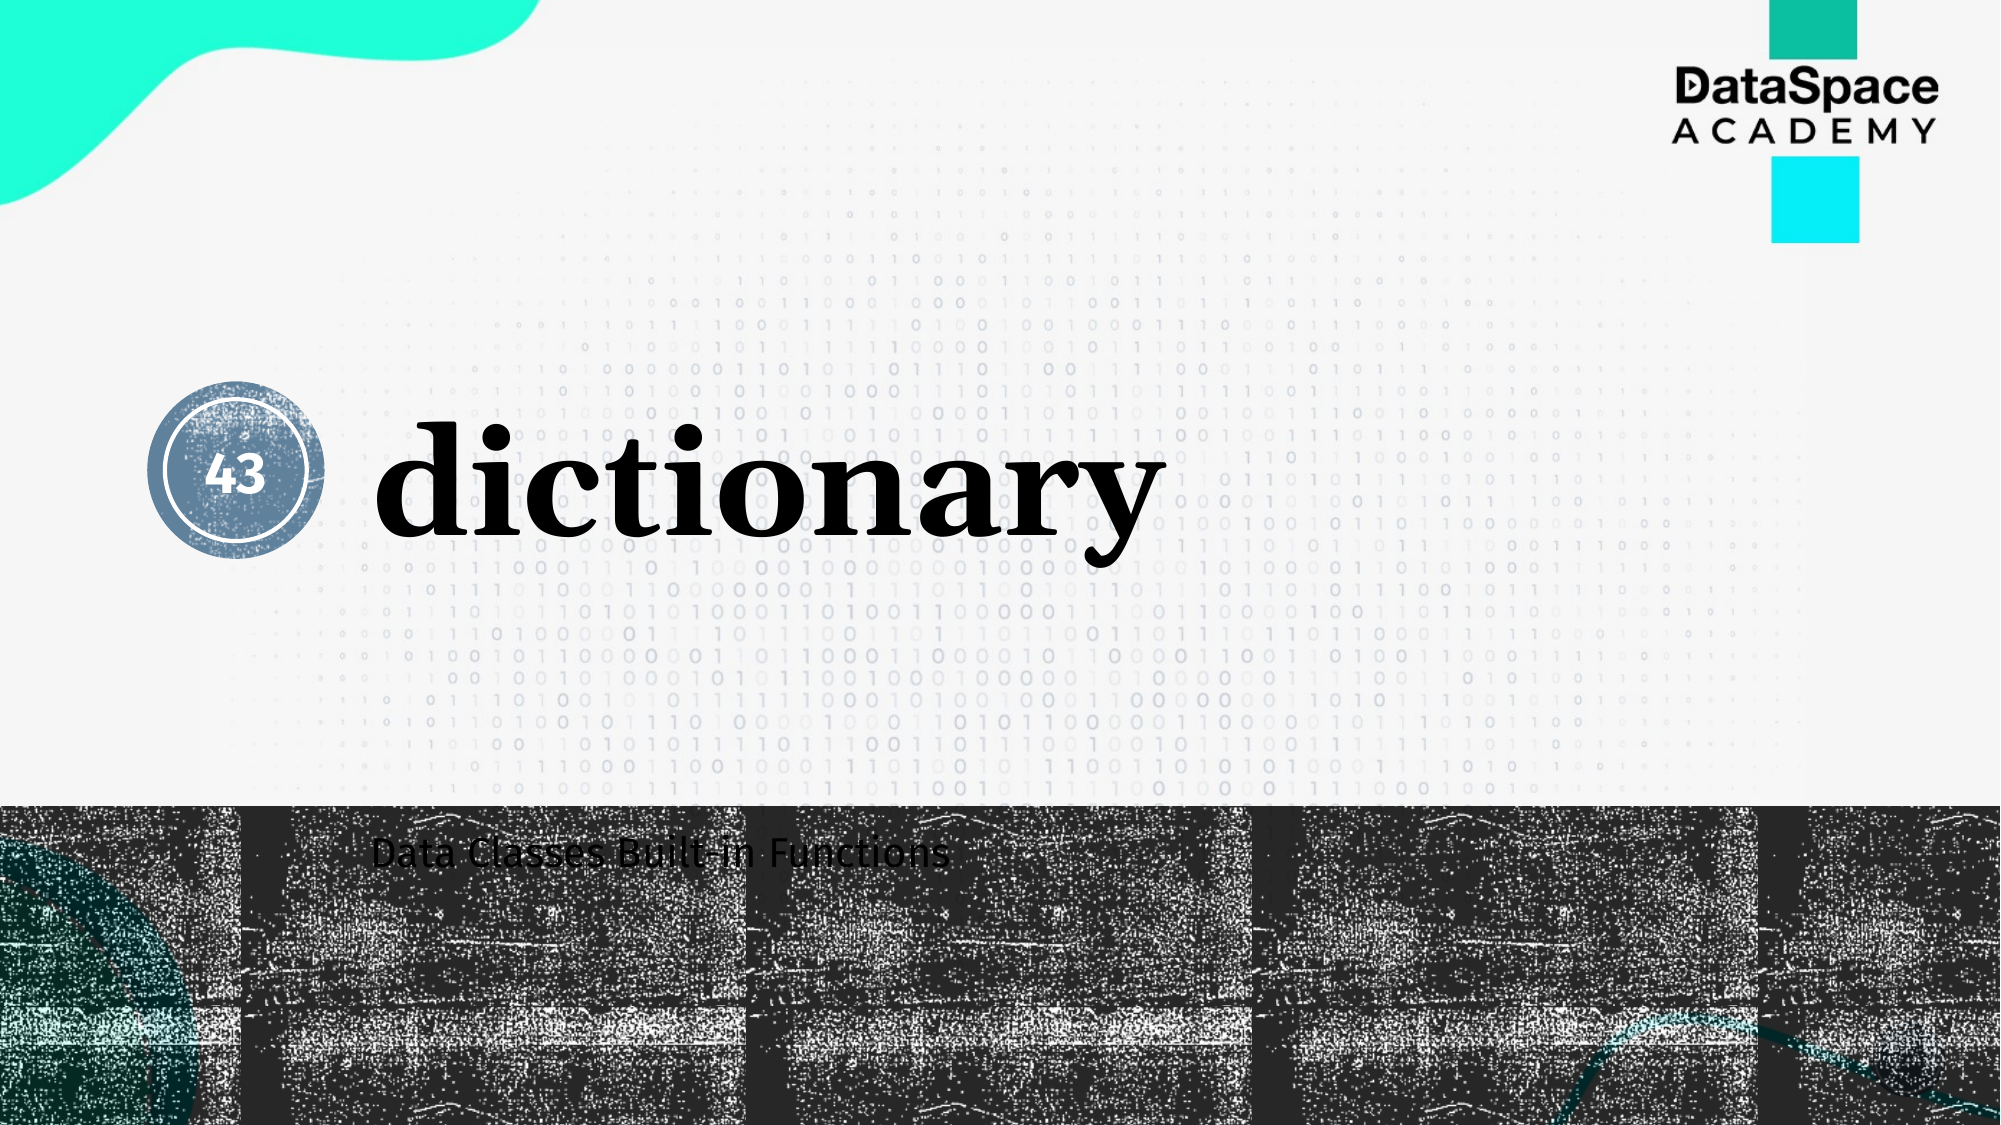

# dictionary
43
Data Classes Built-in Functions